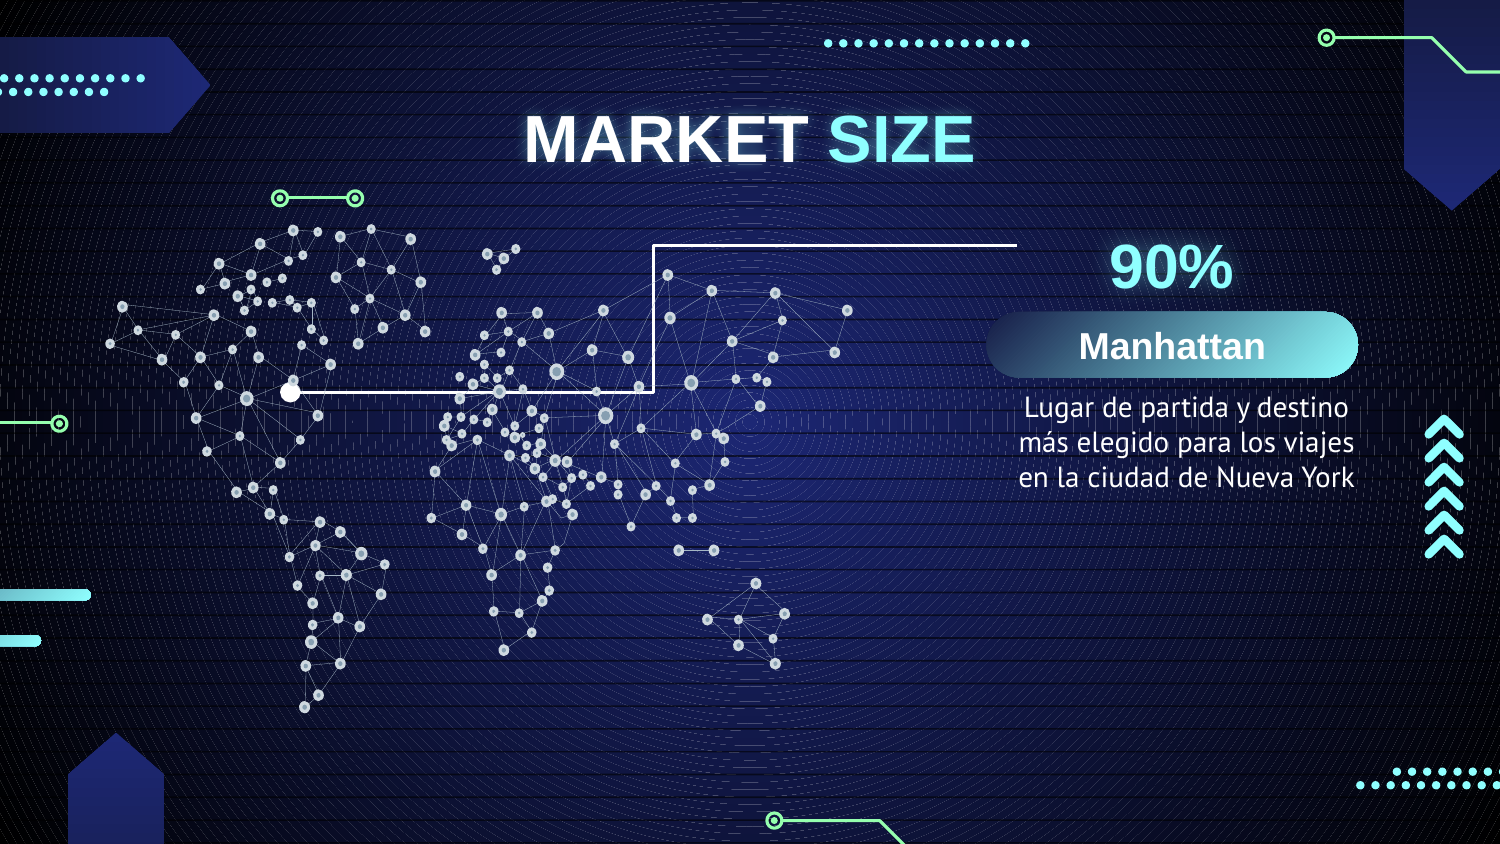

# MARKET SIZE

90%
Manhattan
Lugar de partida y destino más elegido para los viajes en la ciudad de Nueva York